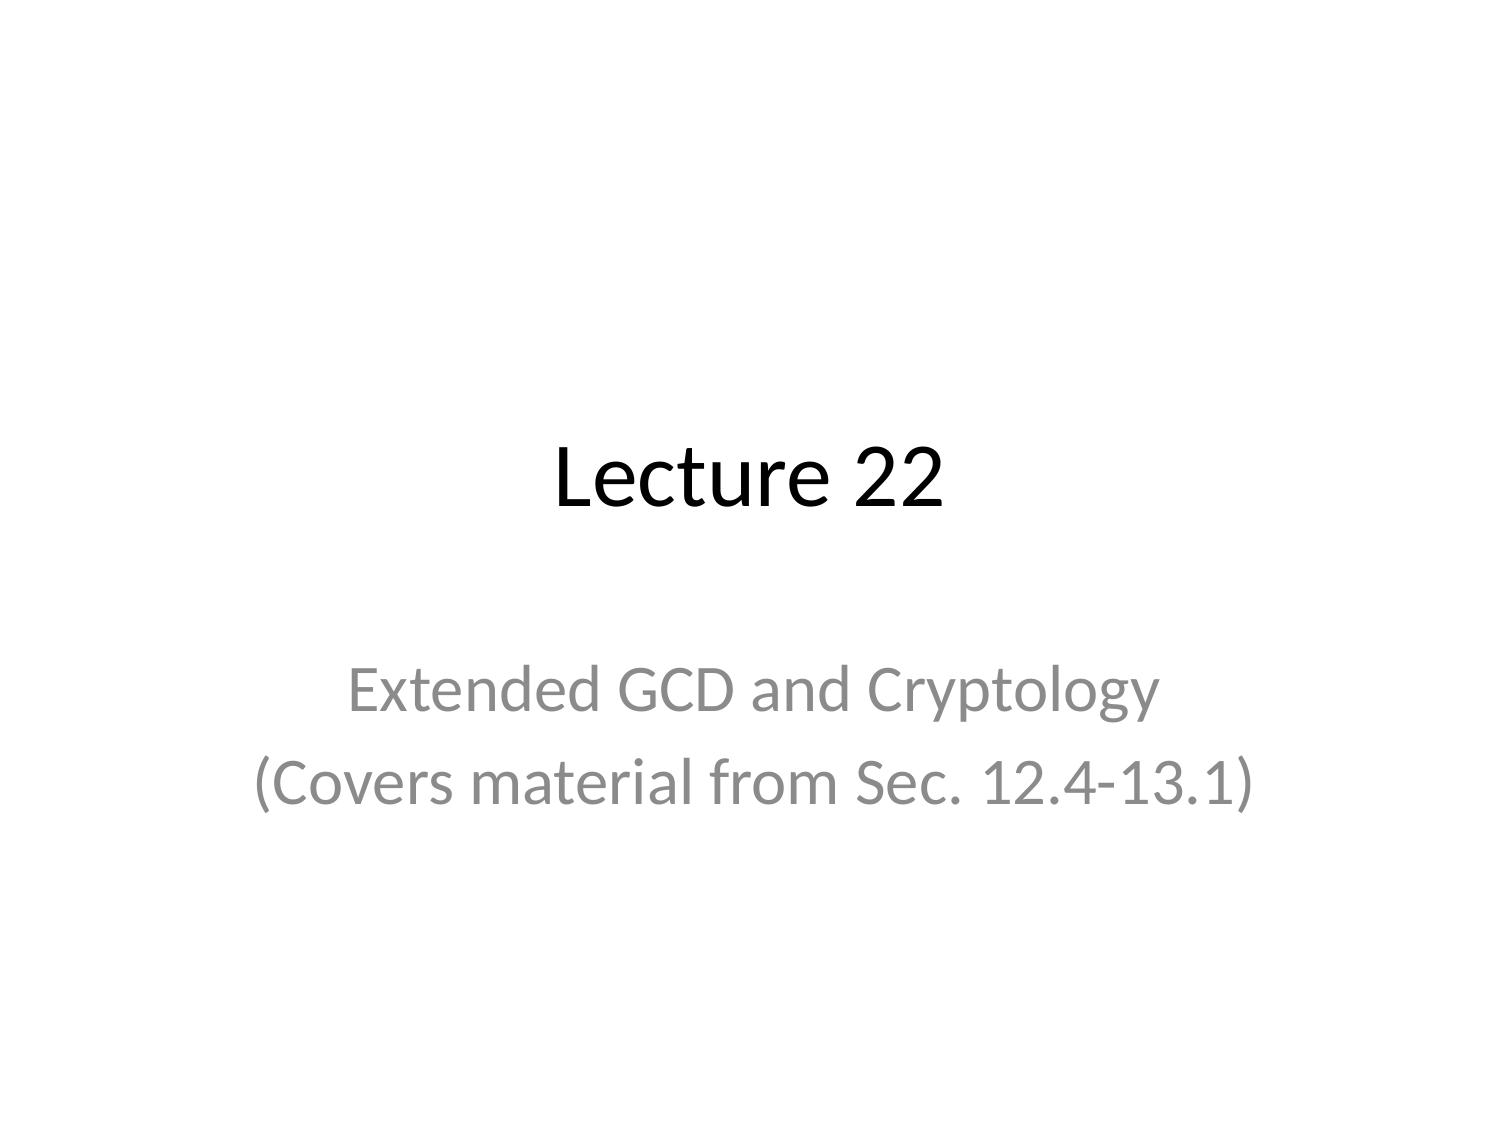

# Lecture 22
Extended GCD and Cryptology
(Covers material from Sec. 12.4-13.1)